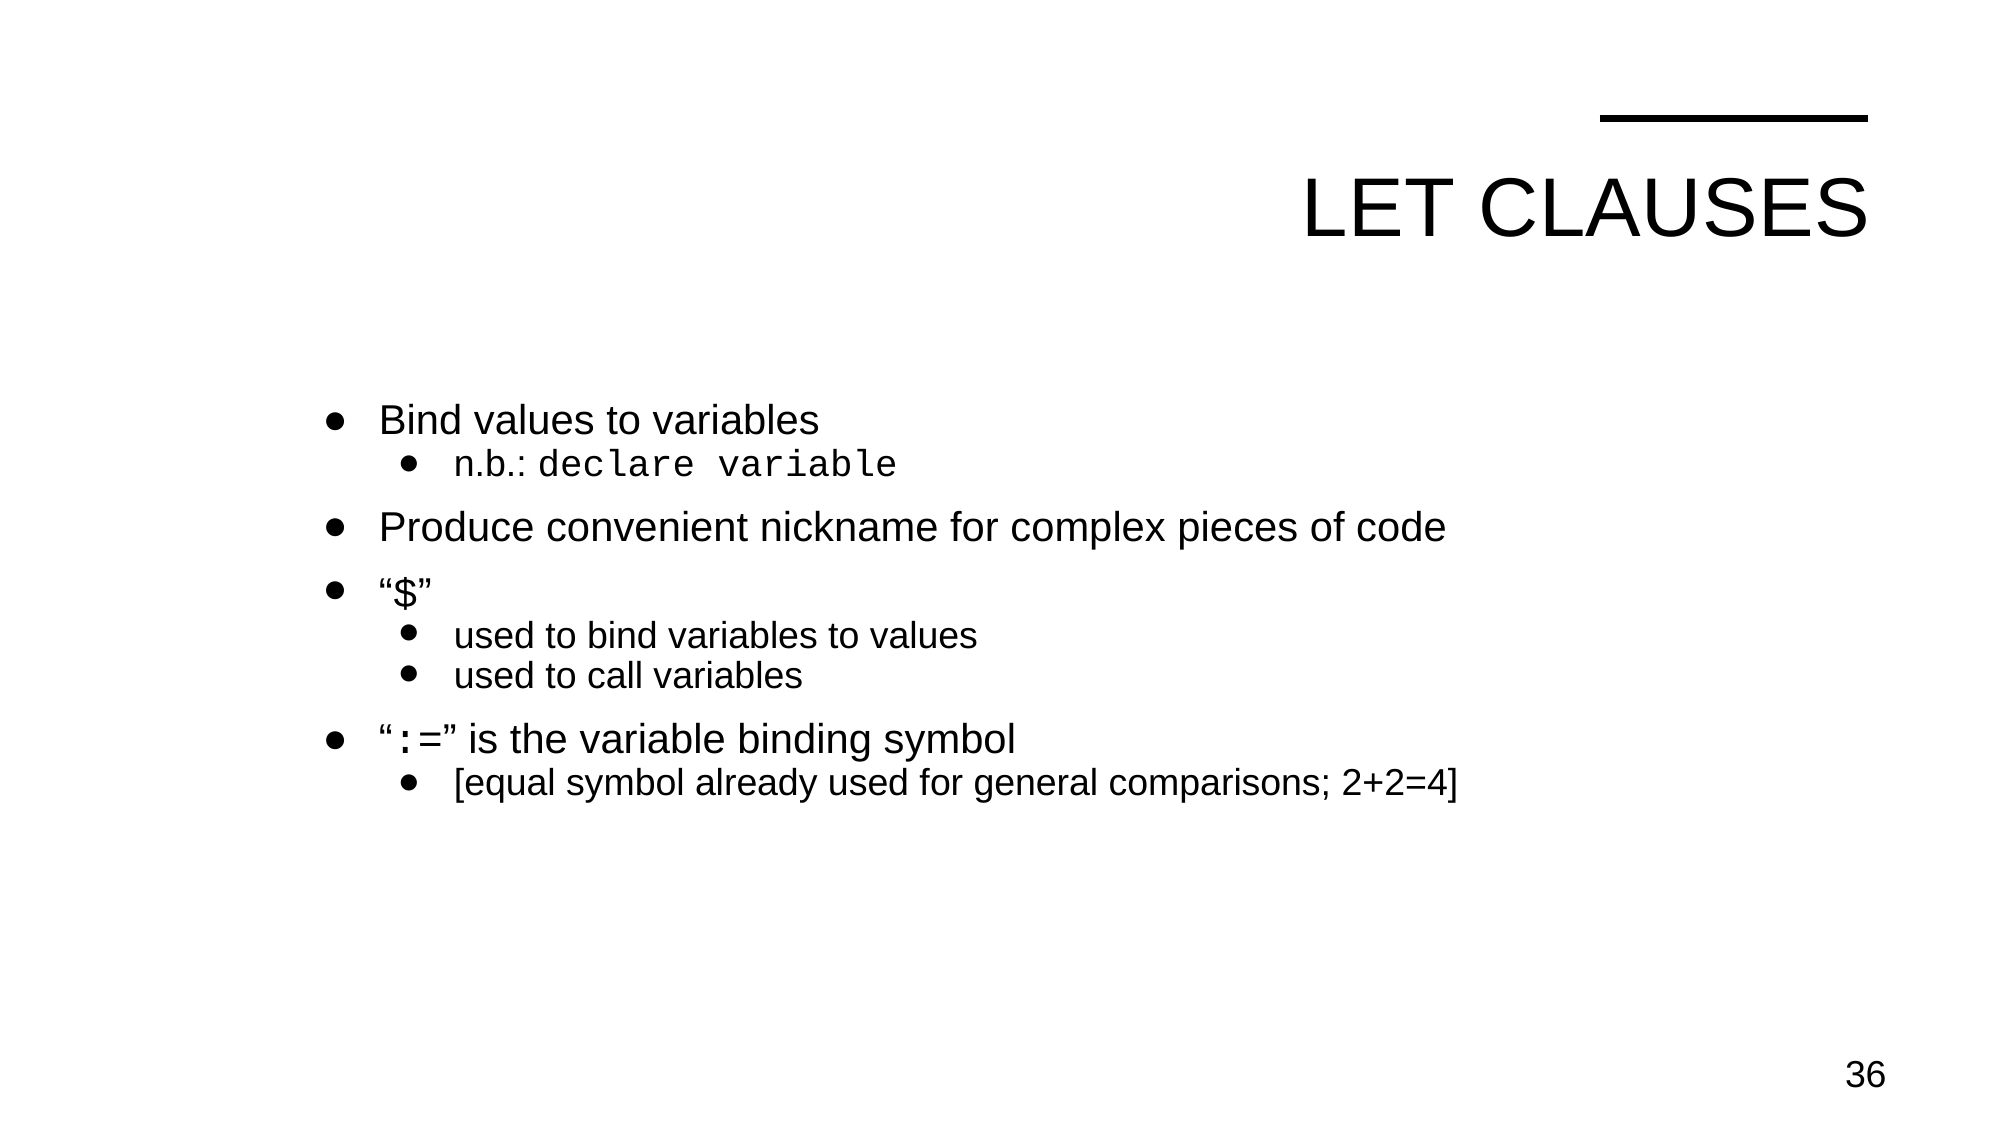

# Let Clauses
Bind values to variables
n.b.: declare variable
Produce convenient nickname for complex pieces of code
“$”
used to bind variables to values
used to call variables
“:=” is the variable binding symbol
[equal symbol already used for general comparisons; 2+2=4]

36